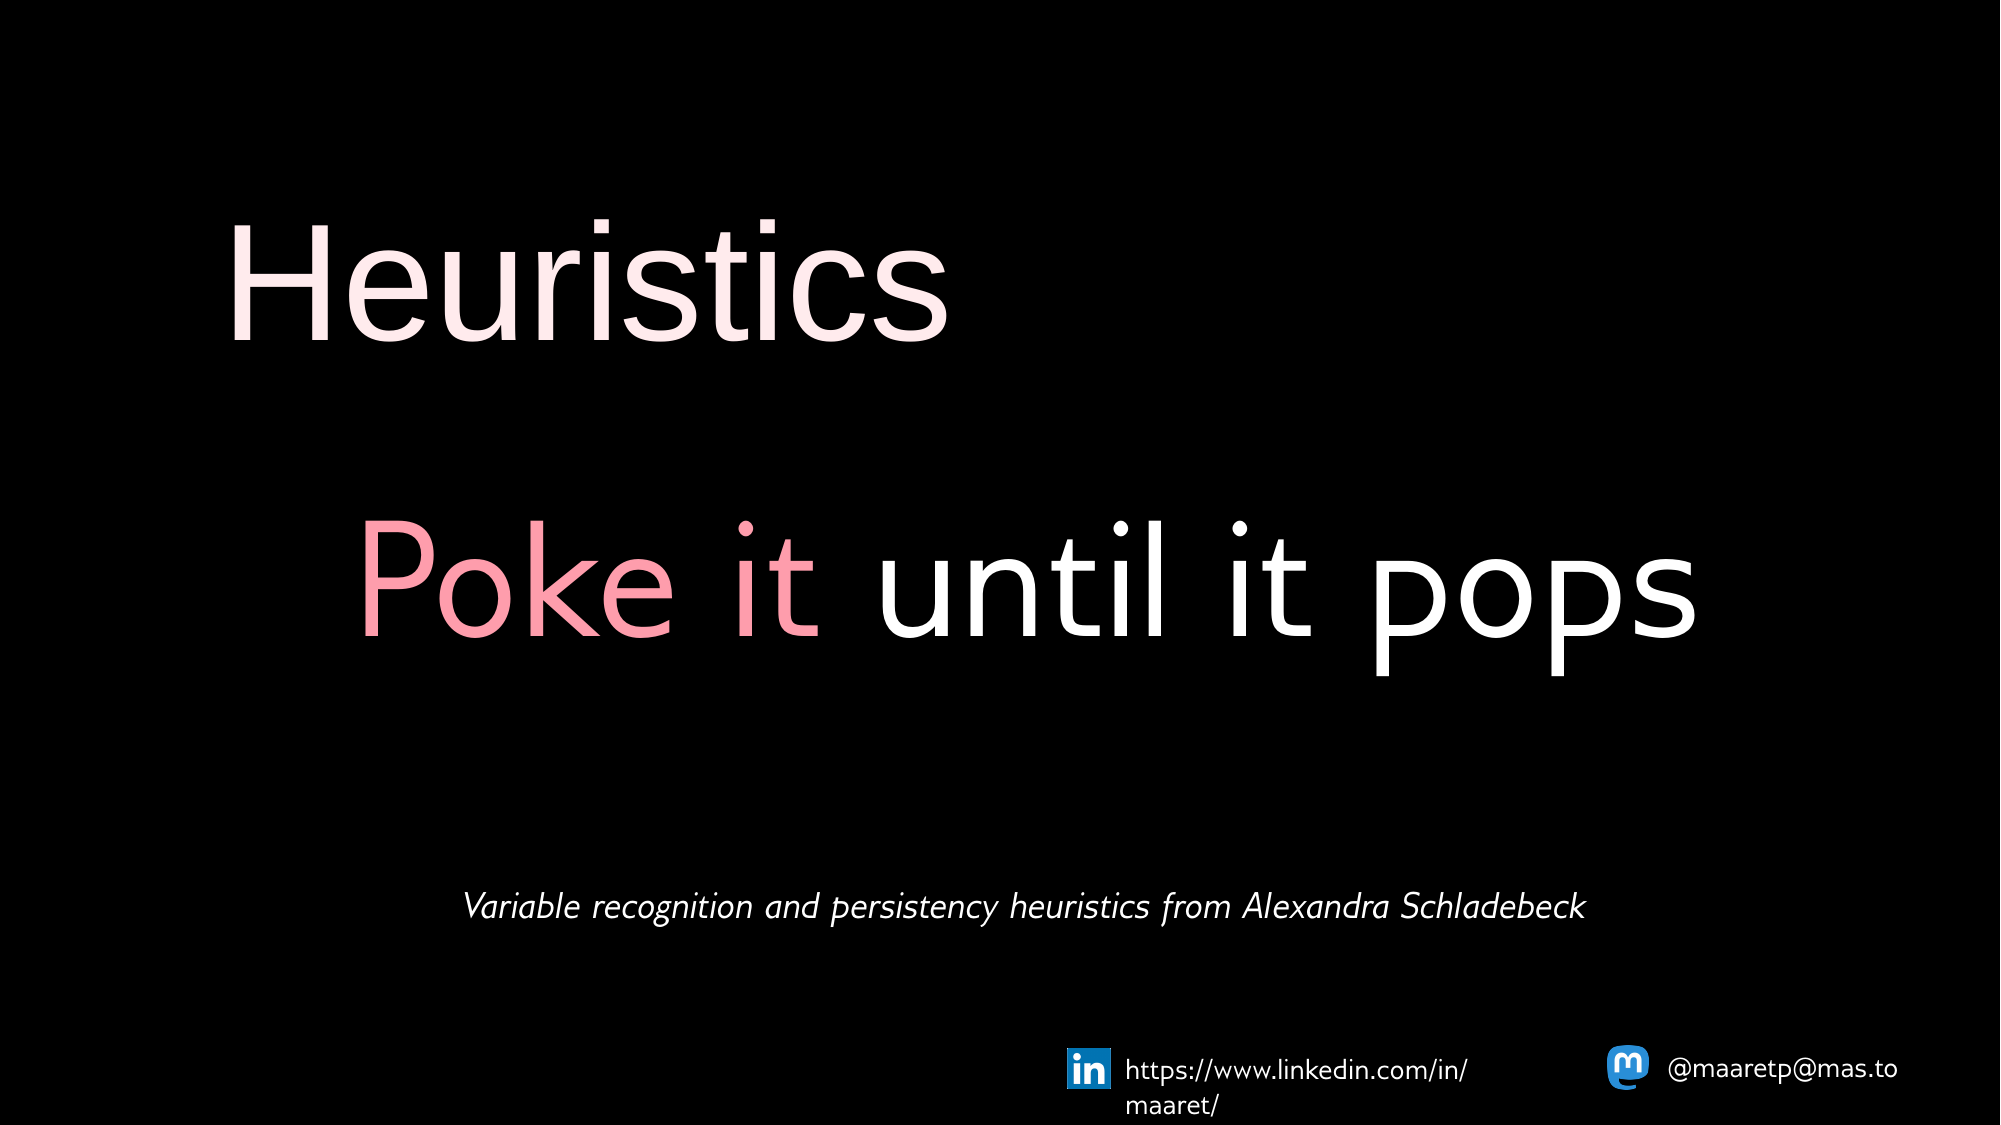

Heuristics
# Poke it until it pops
Variable recognition and persistency heuristics from Alexandra Schladebeck